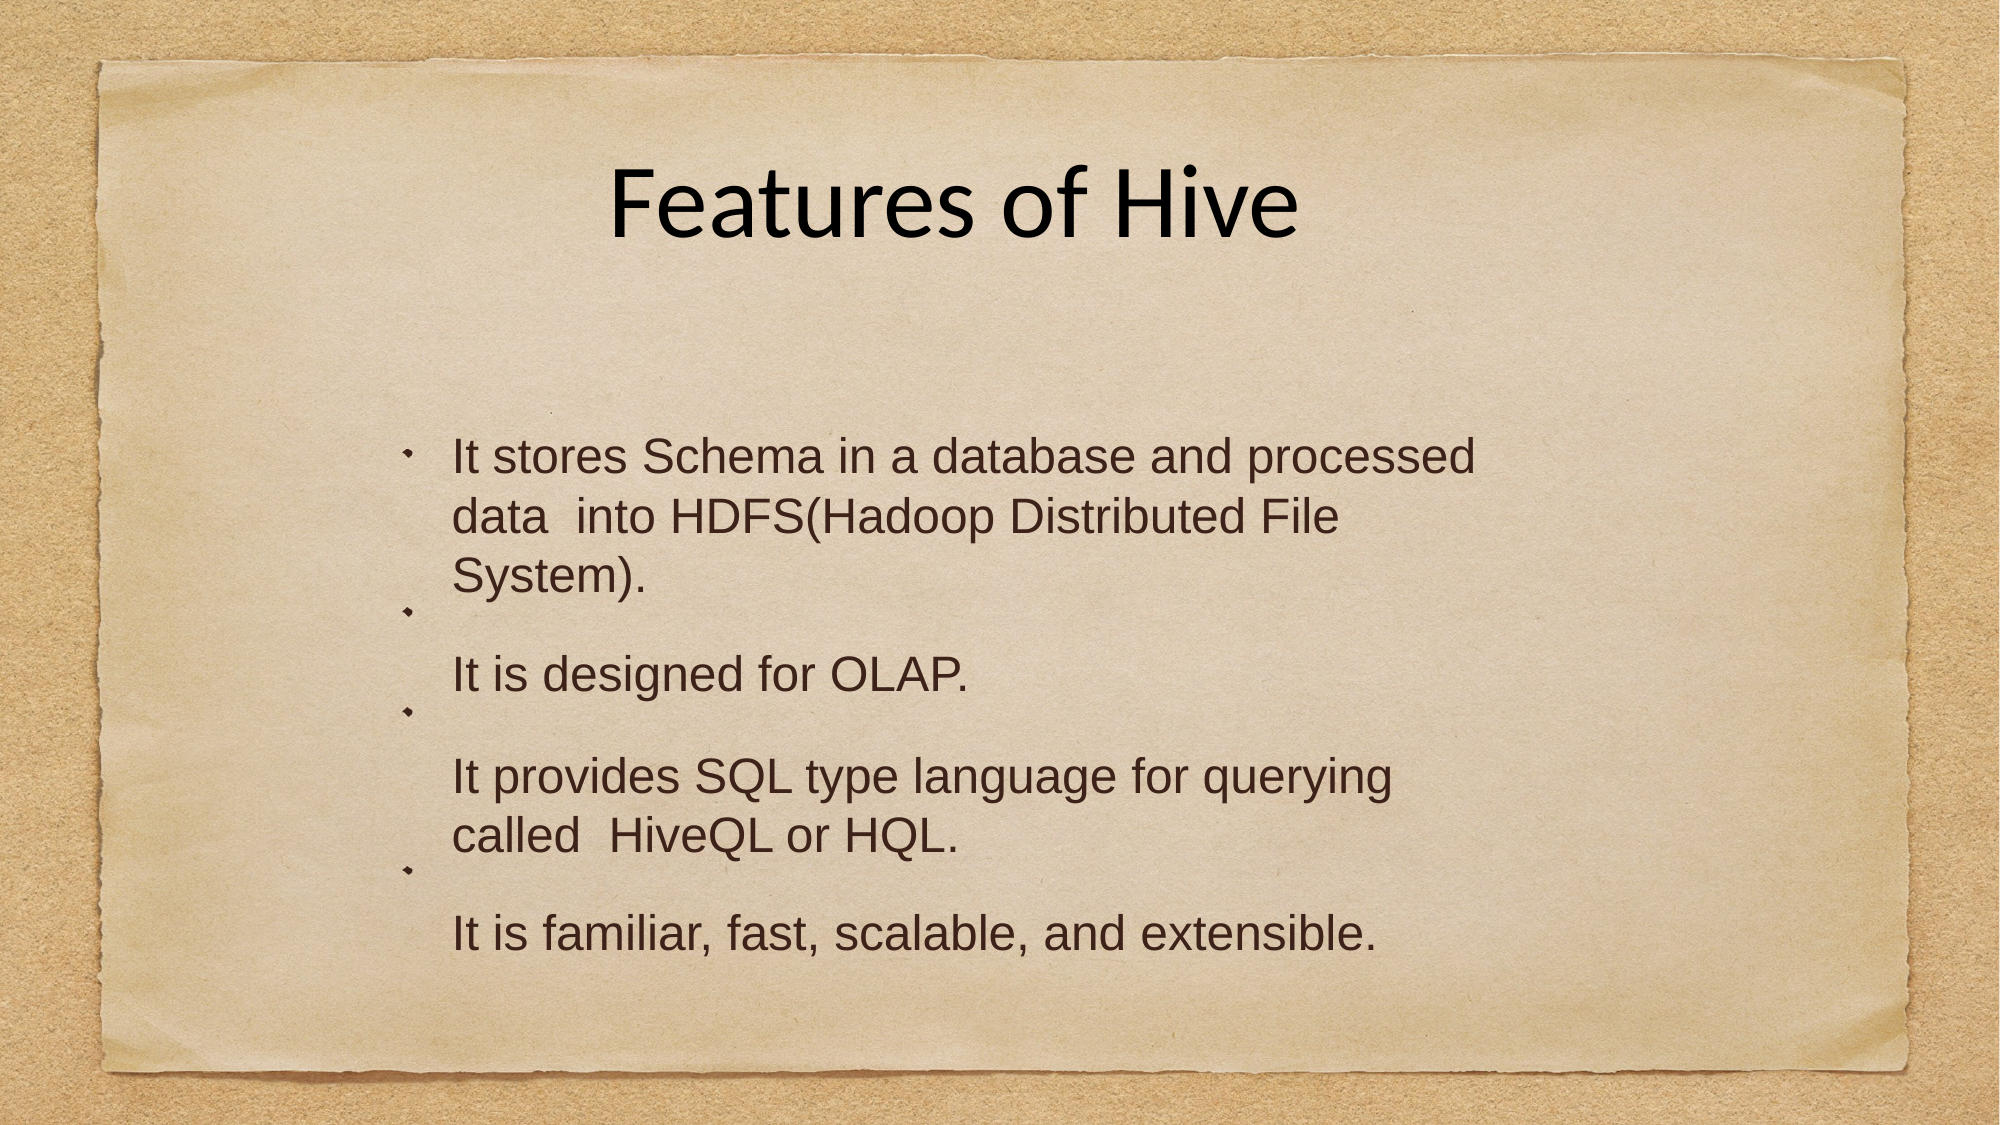

# Features of Hive
It stores Schema in a database and processed data  into HDFS(Hadoop Distributed File System).
It is designed for OLAP.
It provides SQL type language for querying called  HiveQL or HQL.
It is familiar, fast, scalable, and extensible.